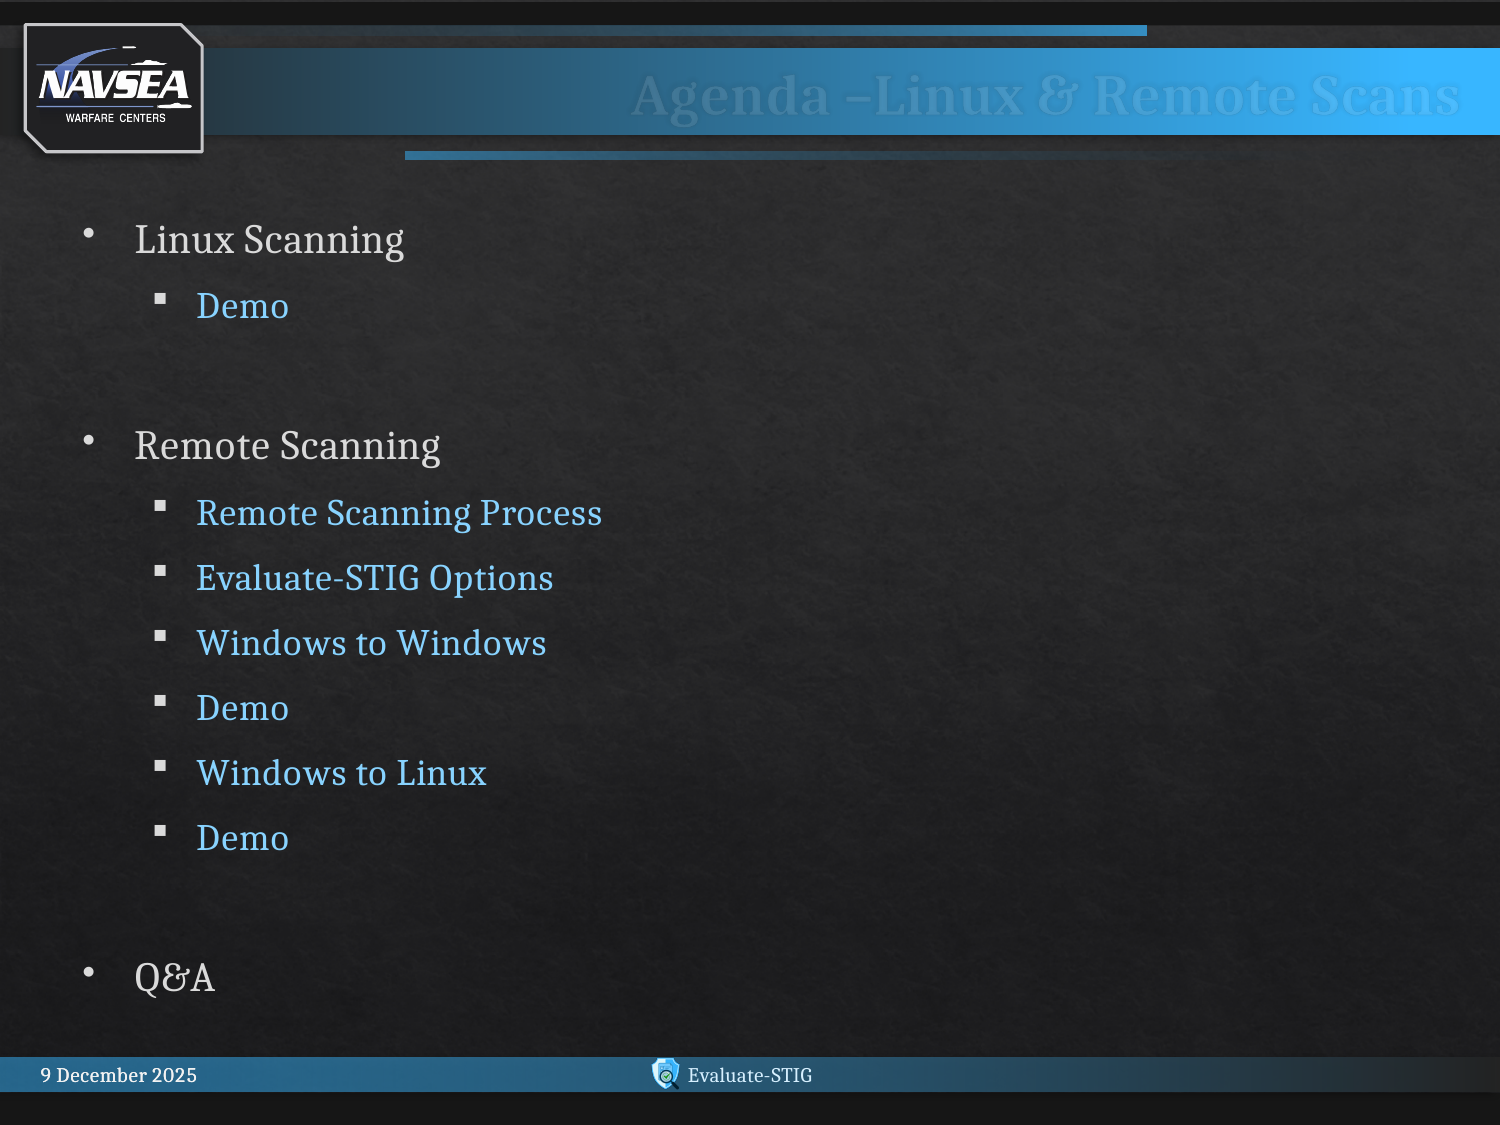

# Agenda –Linux & Remote Scans
Linux Scanning
Demo

Remote Scanning
Remote Scanning Process
Evaluate-STIG Options
Windows to Windows
Demo
Windows to Linux
Demo

Q&A
9 December 2025